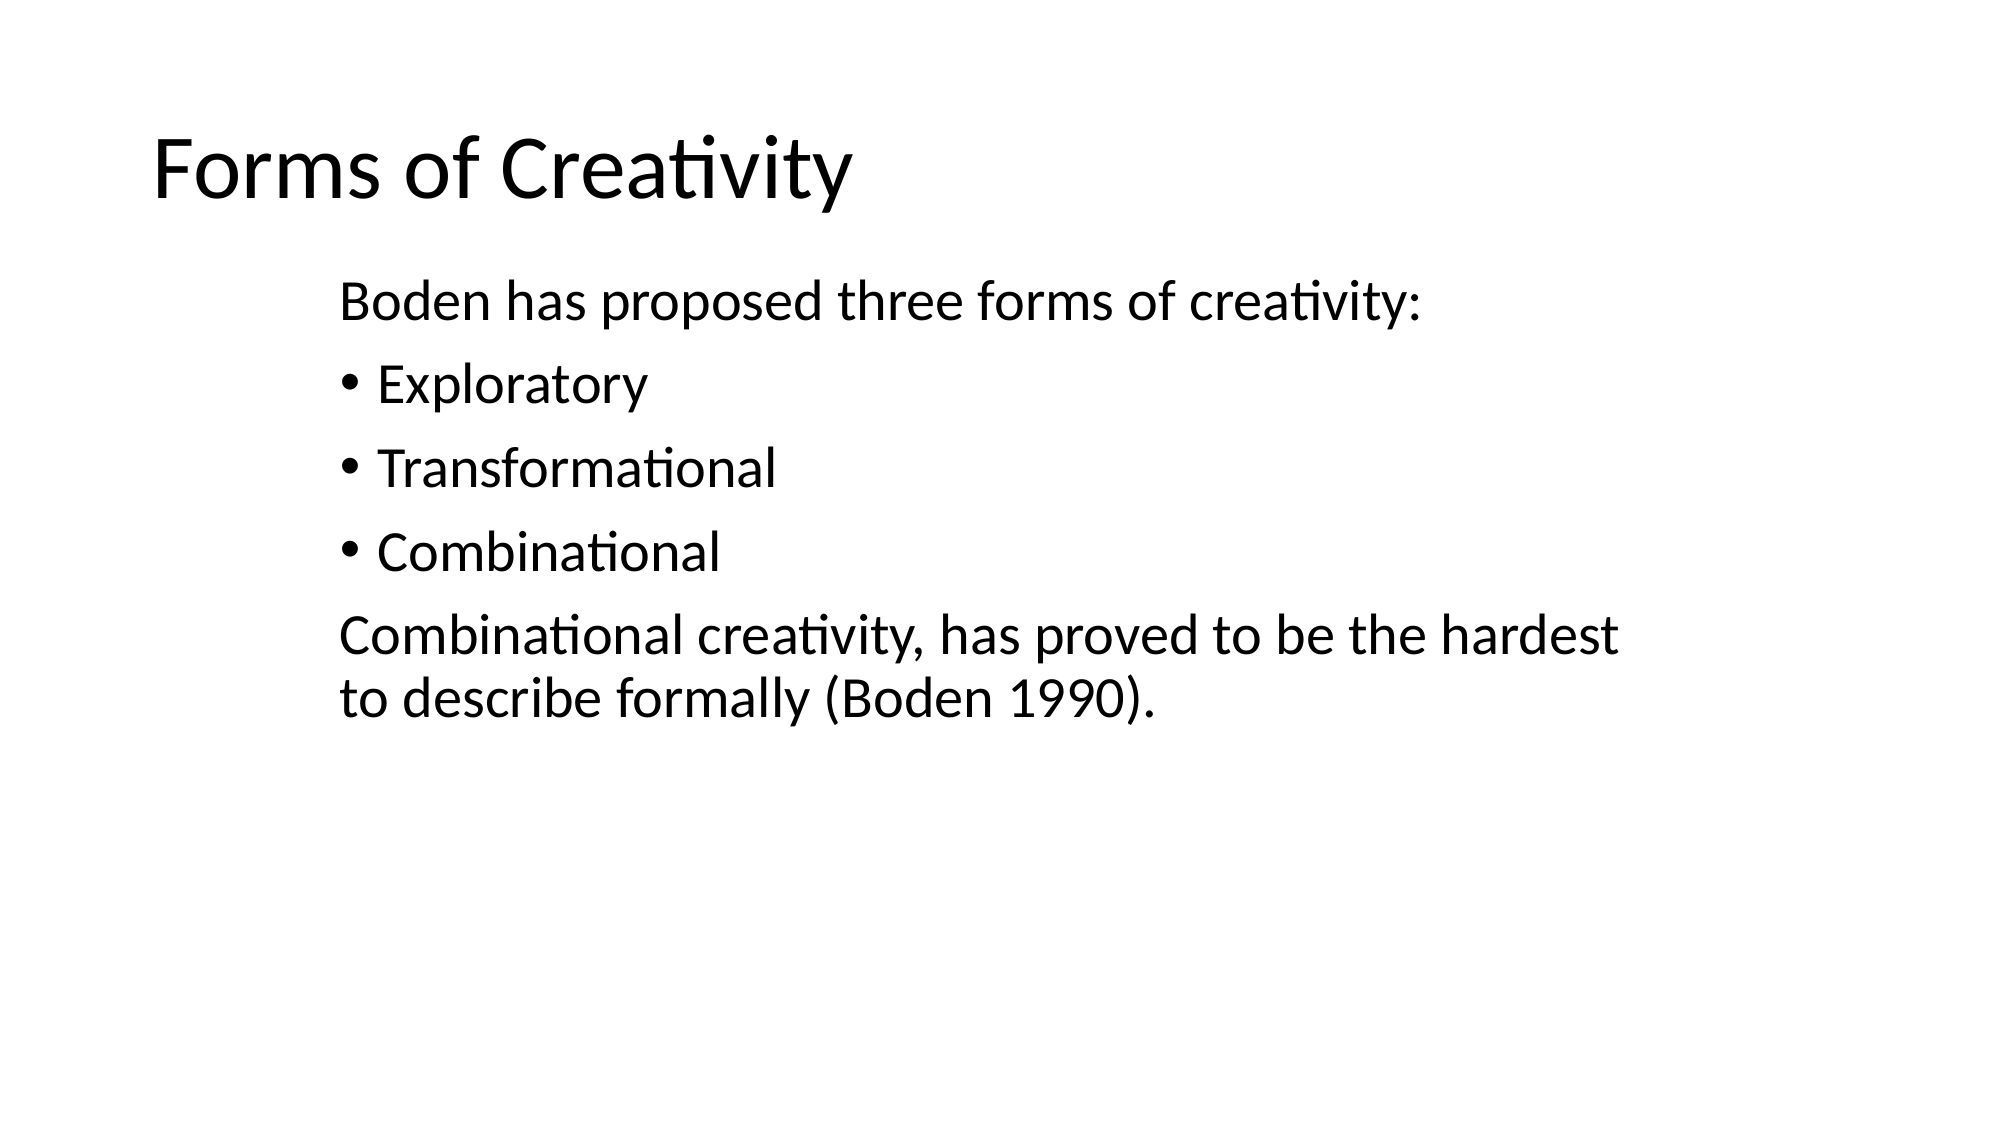

# Forms of Creativity
Boden has proposed three forms of creativity:
Exploratory
Transformational
Combinational
Combinational creativity, has proved to be the hardest to describe formally (Boden 1990).